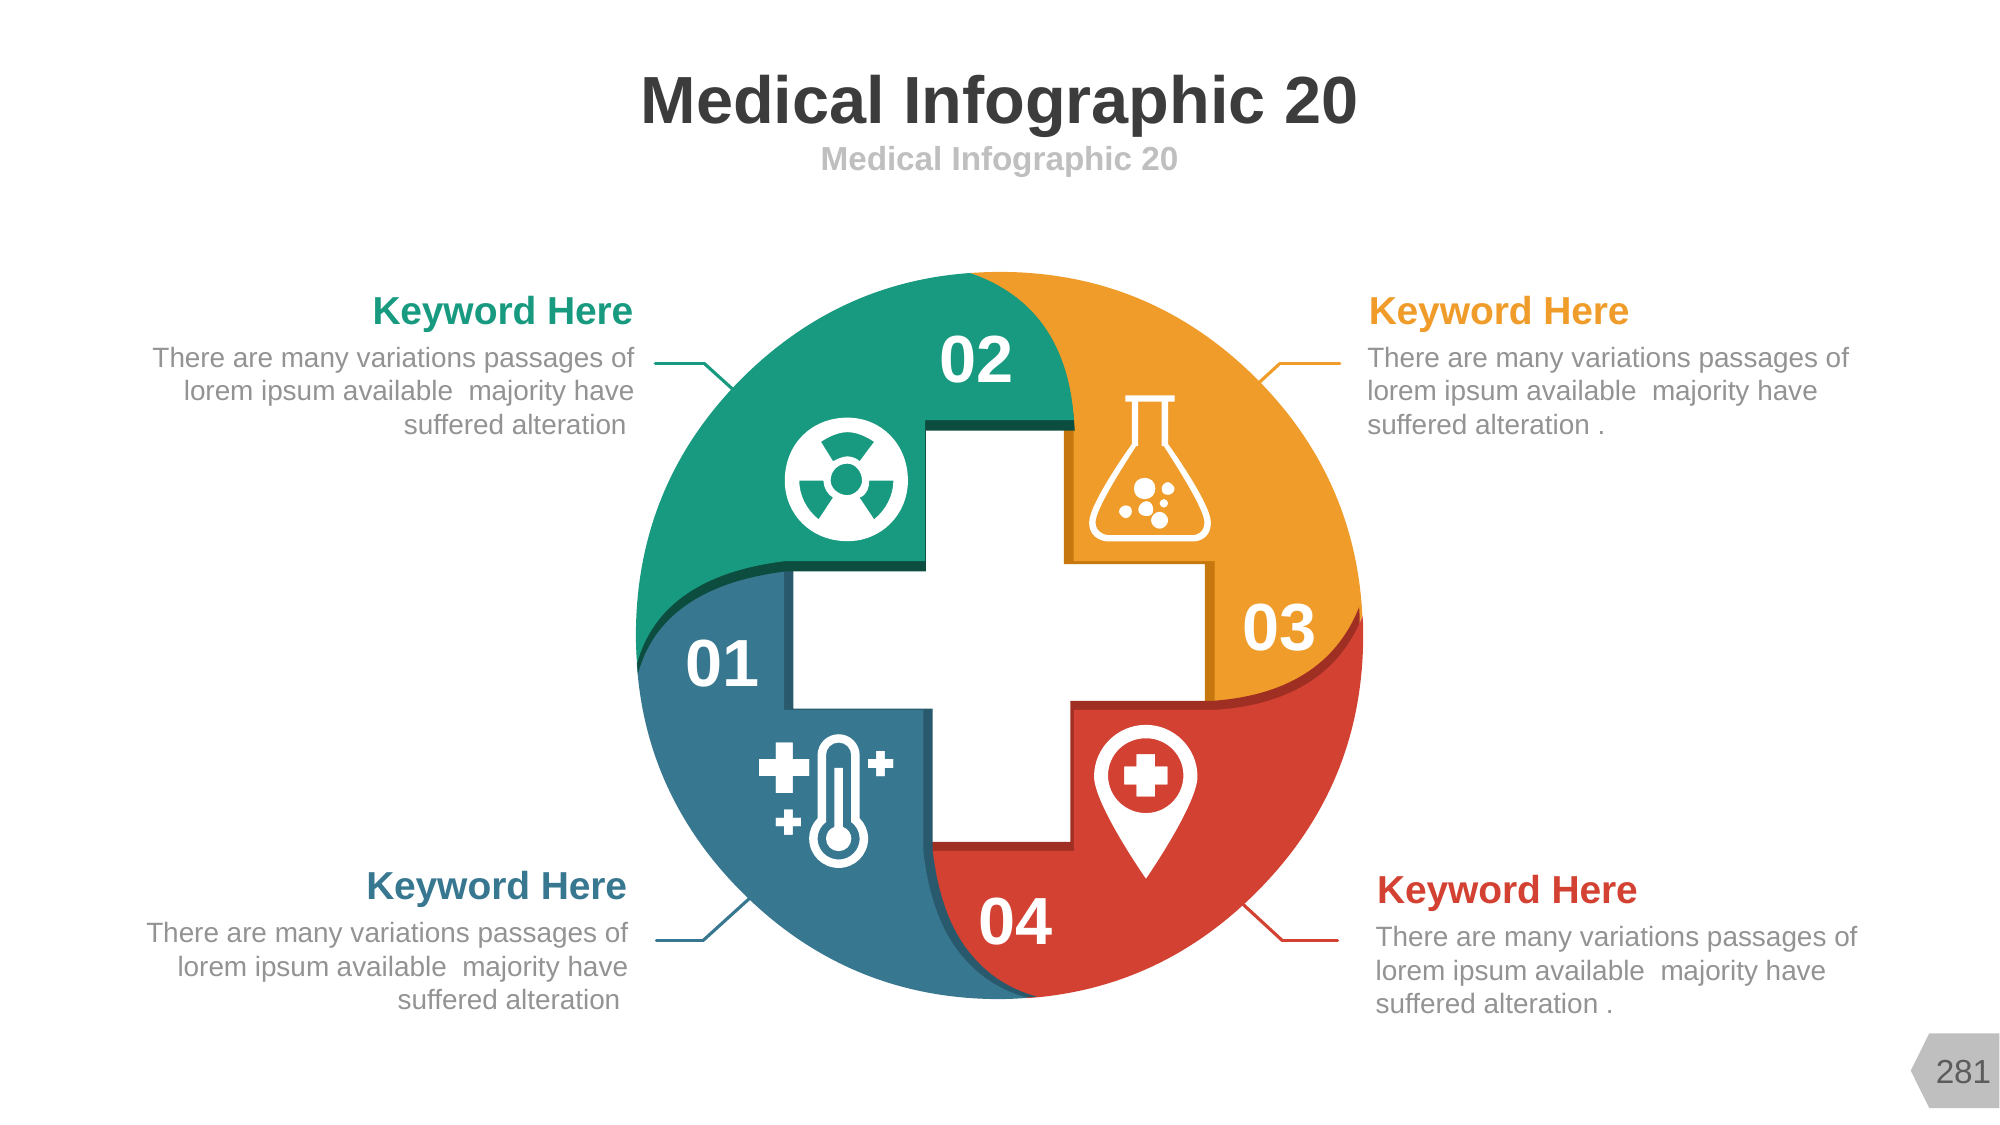

# Medical Infographic 20
Medical Infographic 20

Keyword Here
There are many variations passages of lorem ipsum available  majority have suffered alteration
Keyword Here
There are many variations passages of lorem ipsum available  majority have suffered alteration .
02

03

01

Keyword Here
There are many variations passages of lorem ipsum available  majority have suffered alteration
Keyword Here
There are many variations passages of lorem ipsum available  majority have suffered alteration .
04